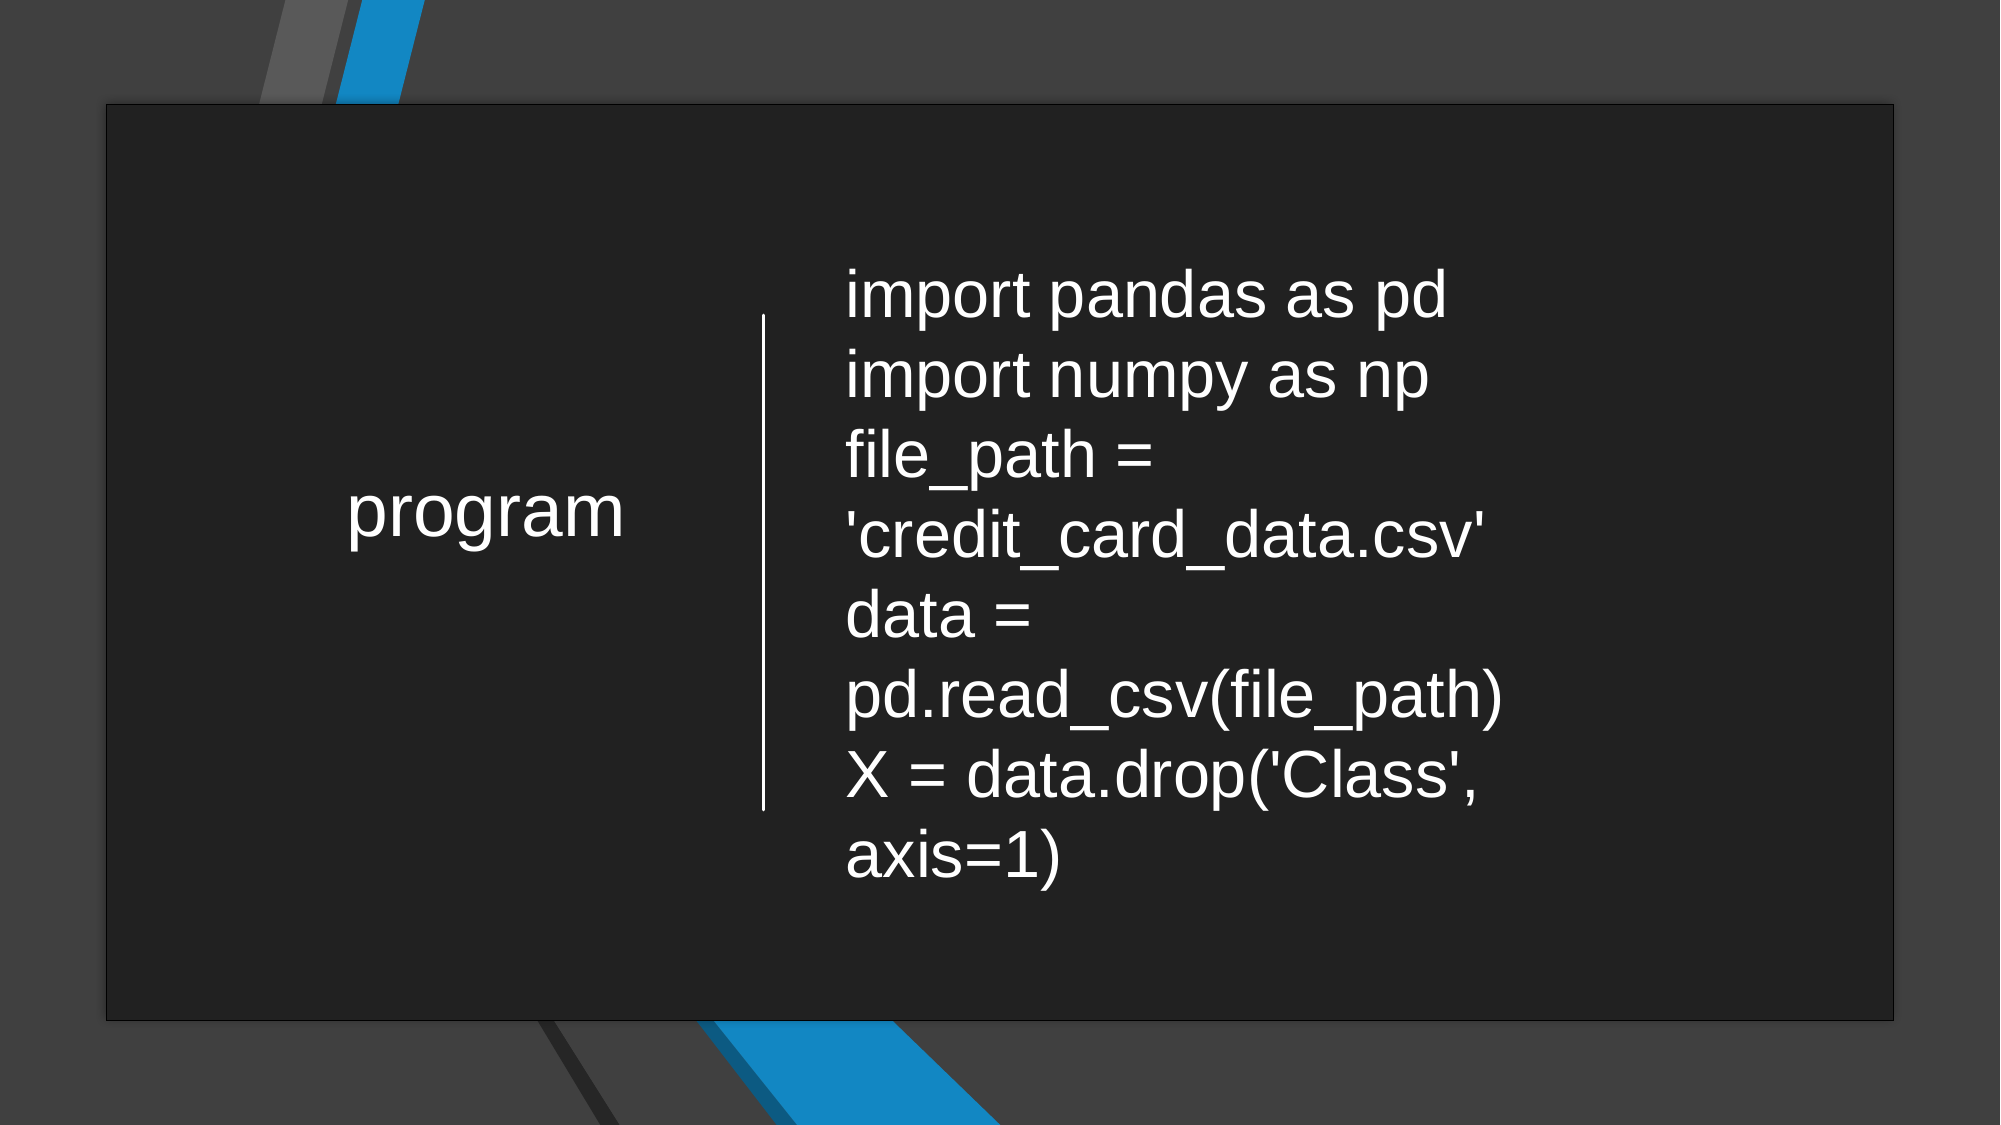

import pandas as pd
import numpy as np
file_path = 'credit_card_data.csv'
data = pd.read_csv(file_path)
X = data.drop('Class', axis=1)
program